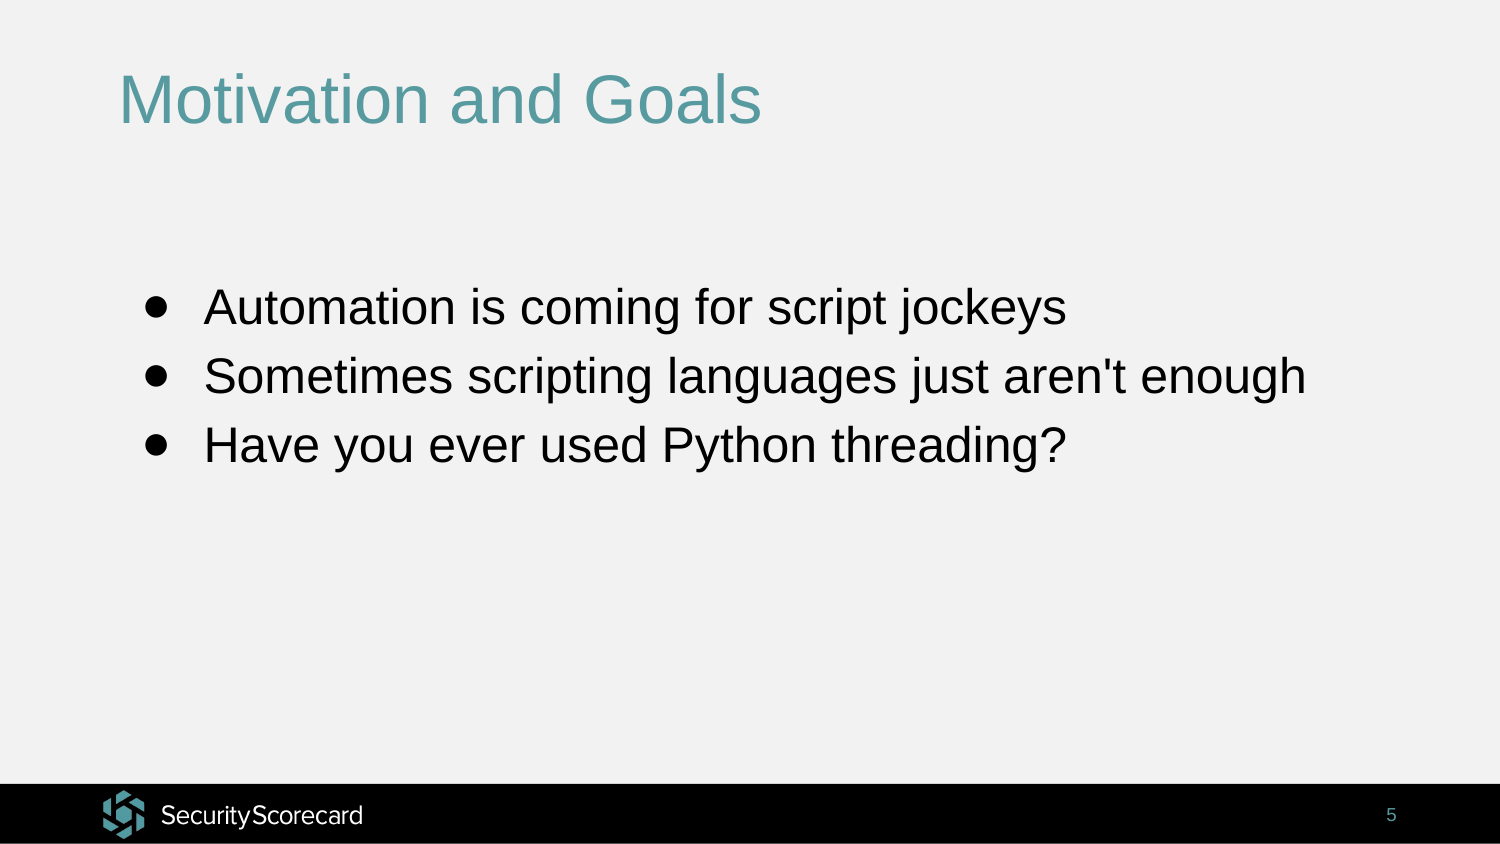

# Motivation and Goals

Automation is coming for script jockeys
Sometimes scripting languages just aren't enough
Have you ever used Python threading?